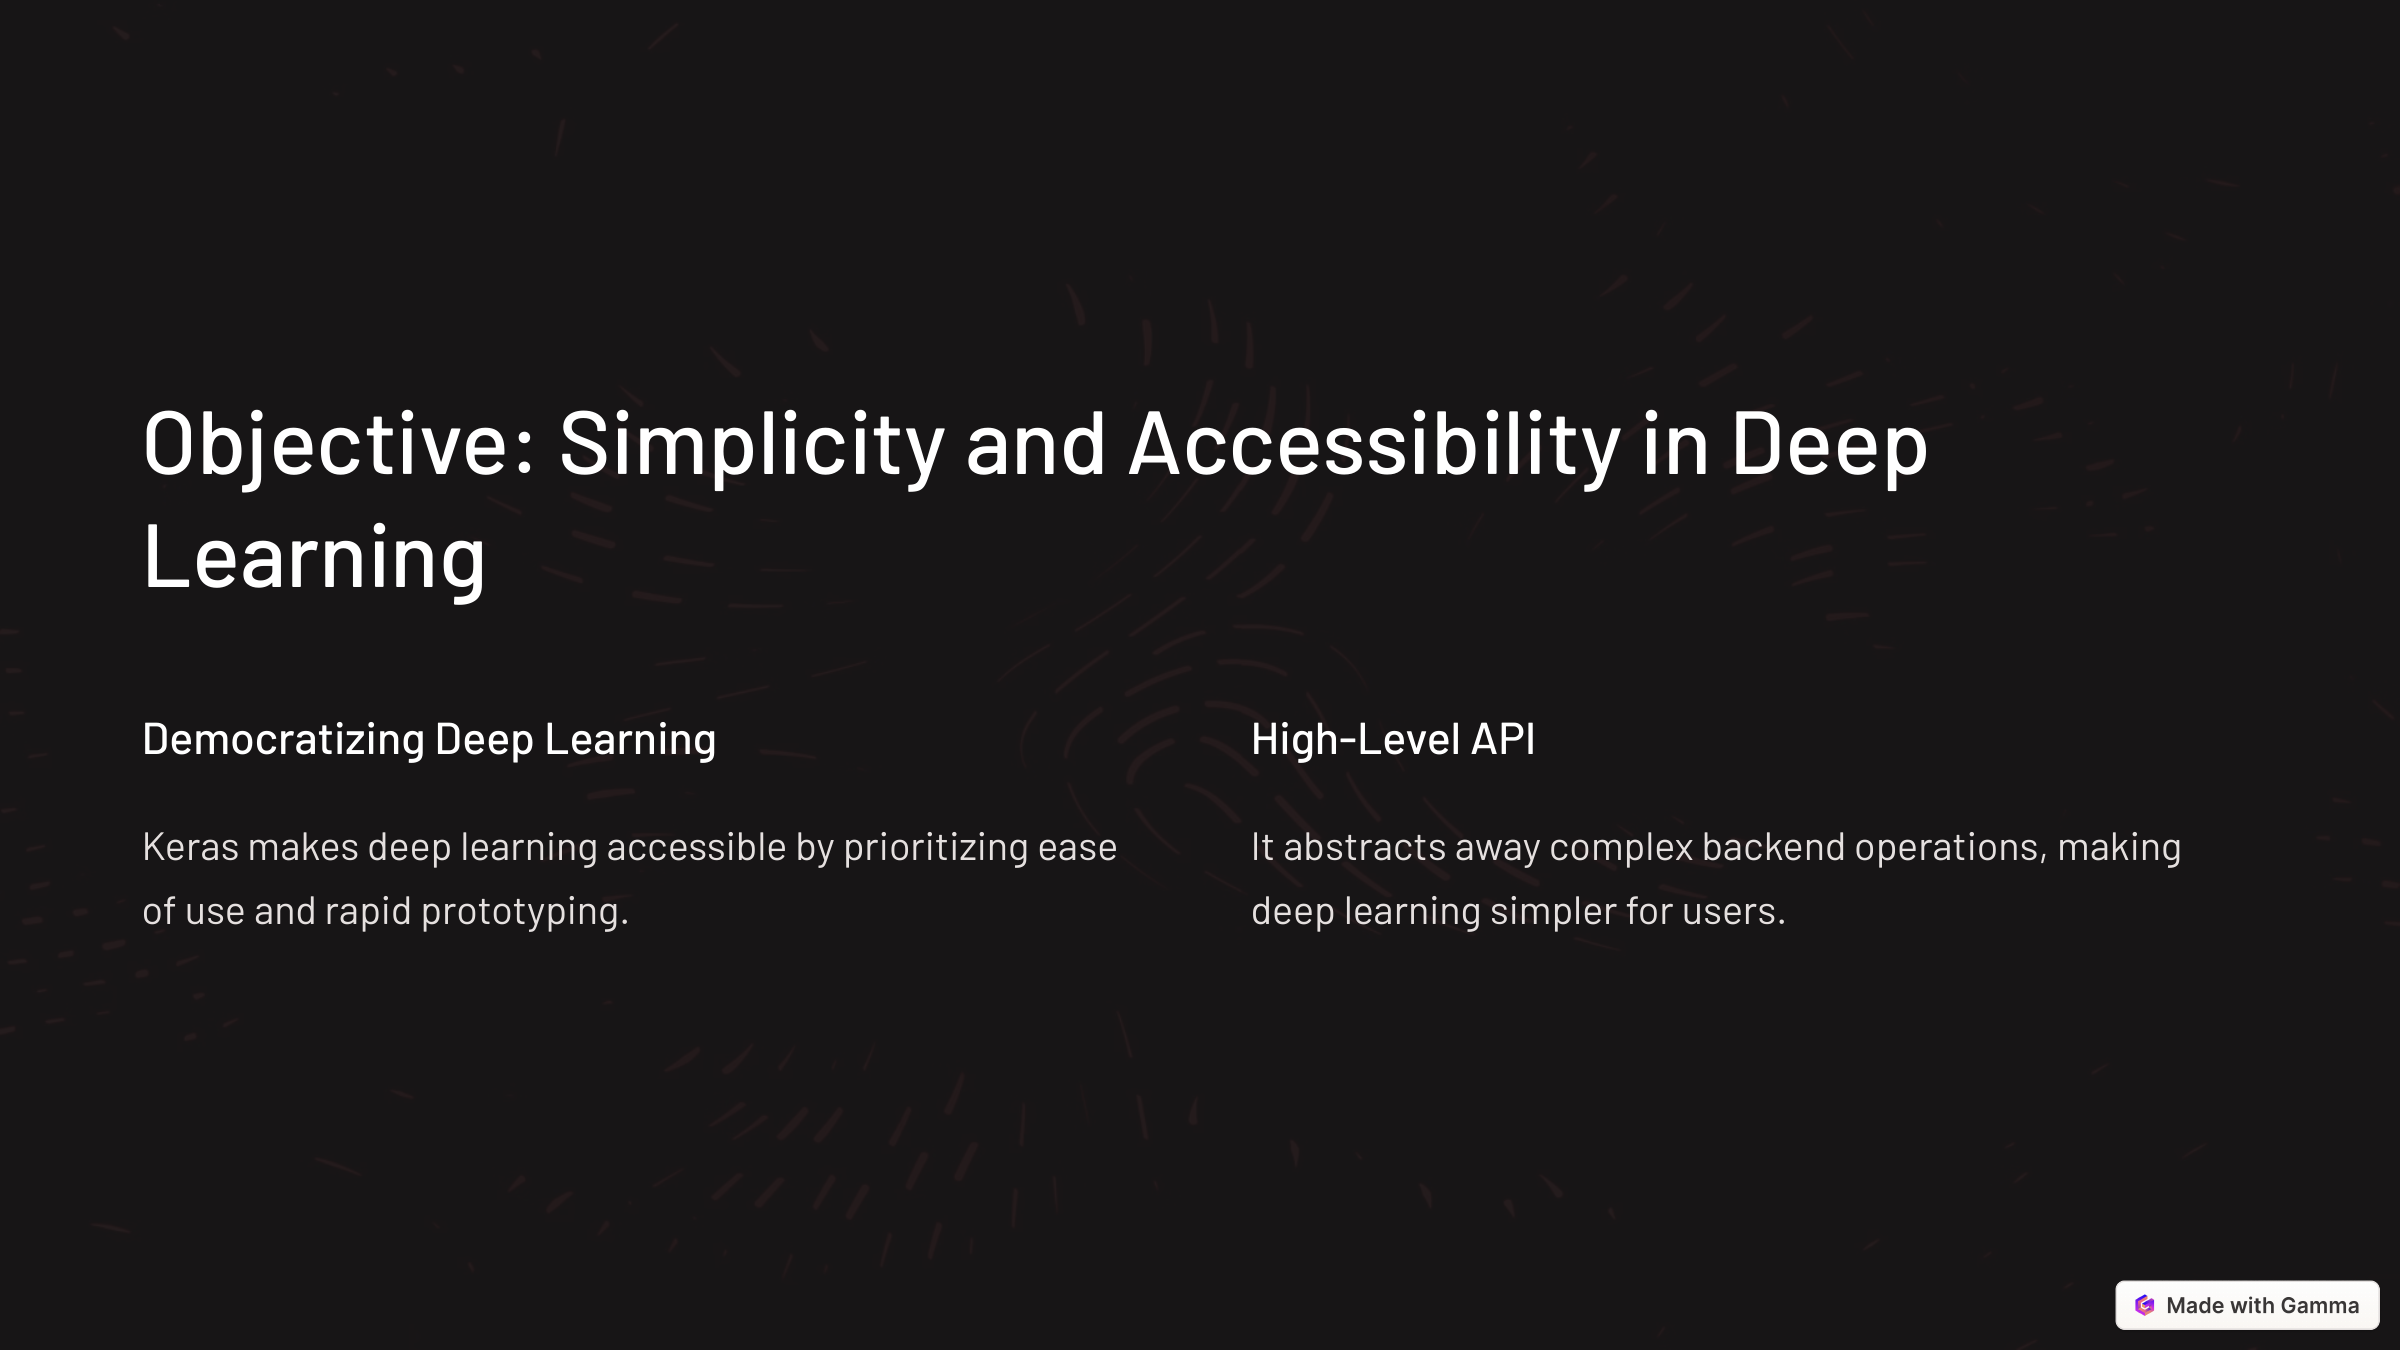

Objective: Simplicity and Accessibility in Deep Learning
Democratizing Deep Learning
High-Level API
Keras makes deep learning accessible by prioritizing ease of use and rapid prototyping.
It abstracts away complex backend operations, making deep learning simpler for users.